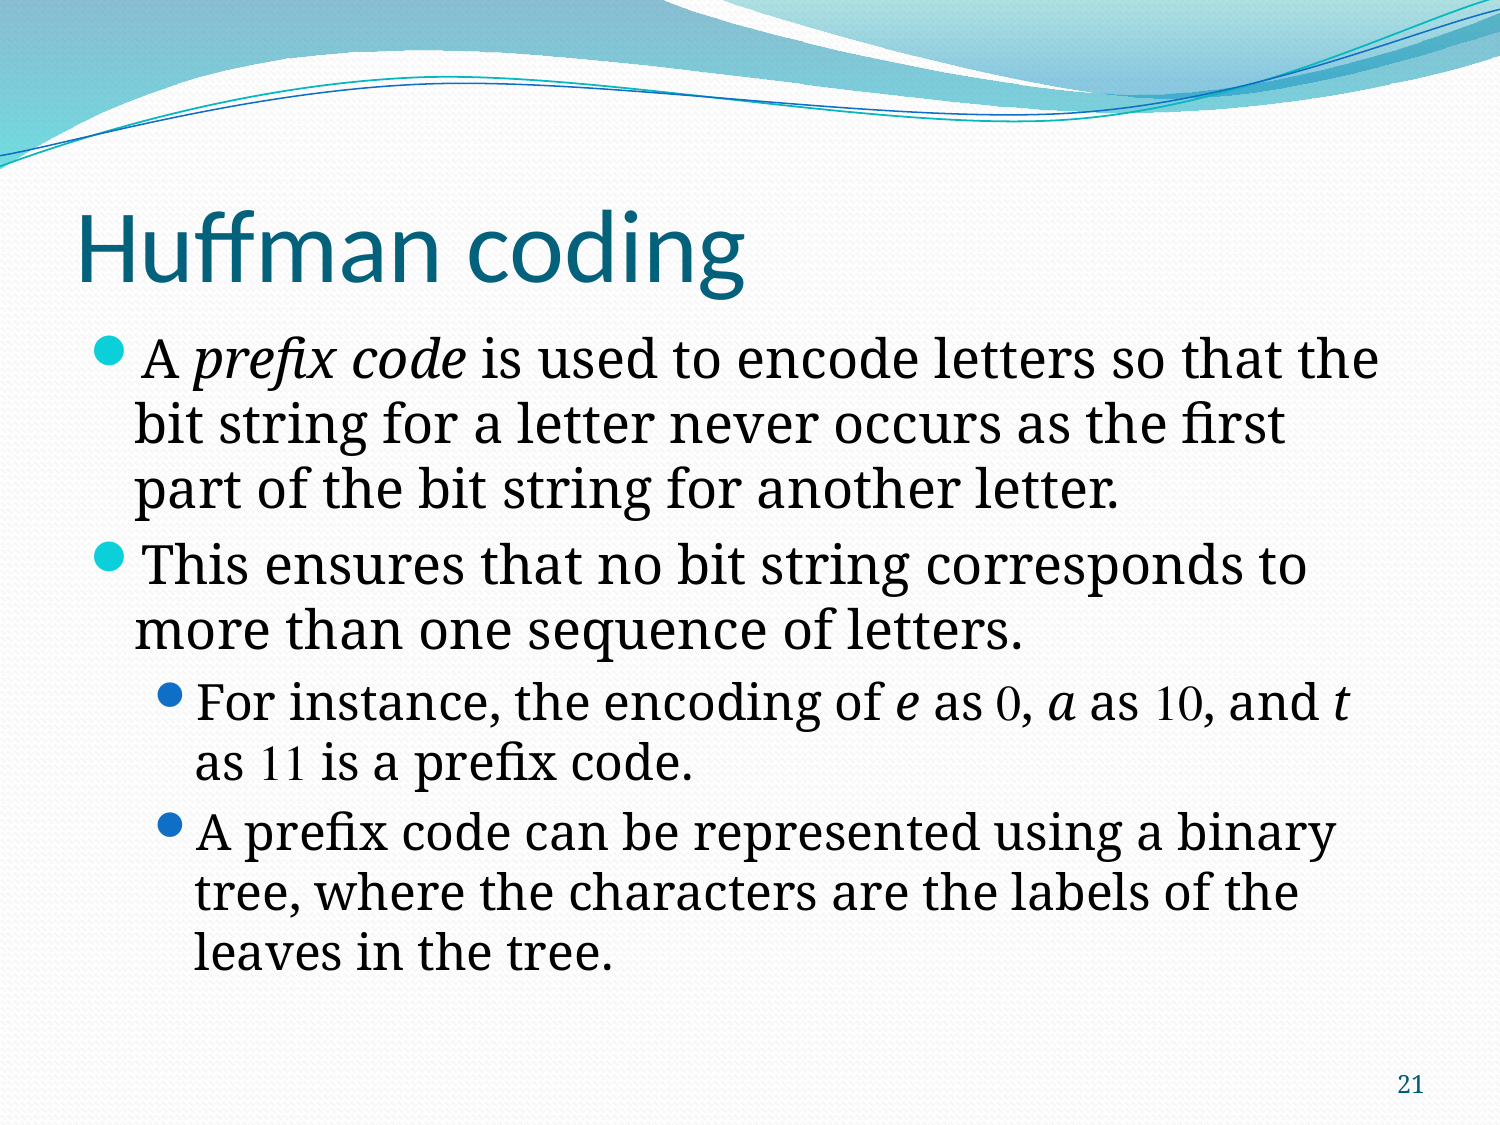

# Huffman coding
A prefix code is used to encode letters so that the bit string for a letter never occurs as the first part of the bit string for another letter.
This ensures that no bit string corresponds to more than one sequence of letters.
For instance, the encoding of e as 0, a as 10, and t as 11 is a prefix code.
A prefix code can be represented using a binary tree, where the characters are the labels of the leaves in the tree.
21